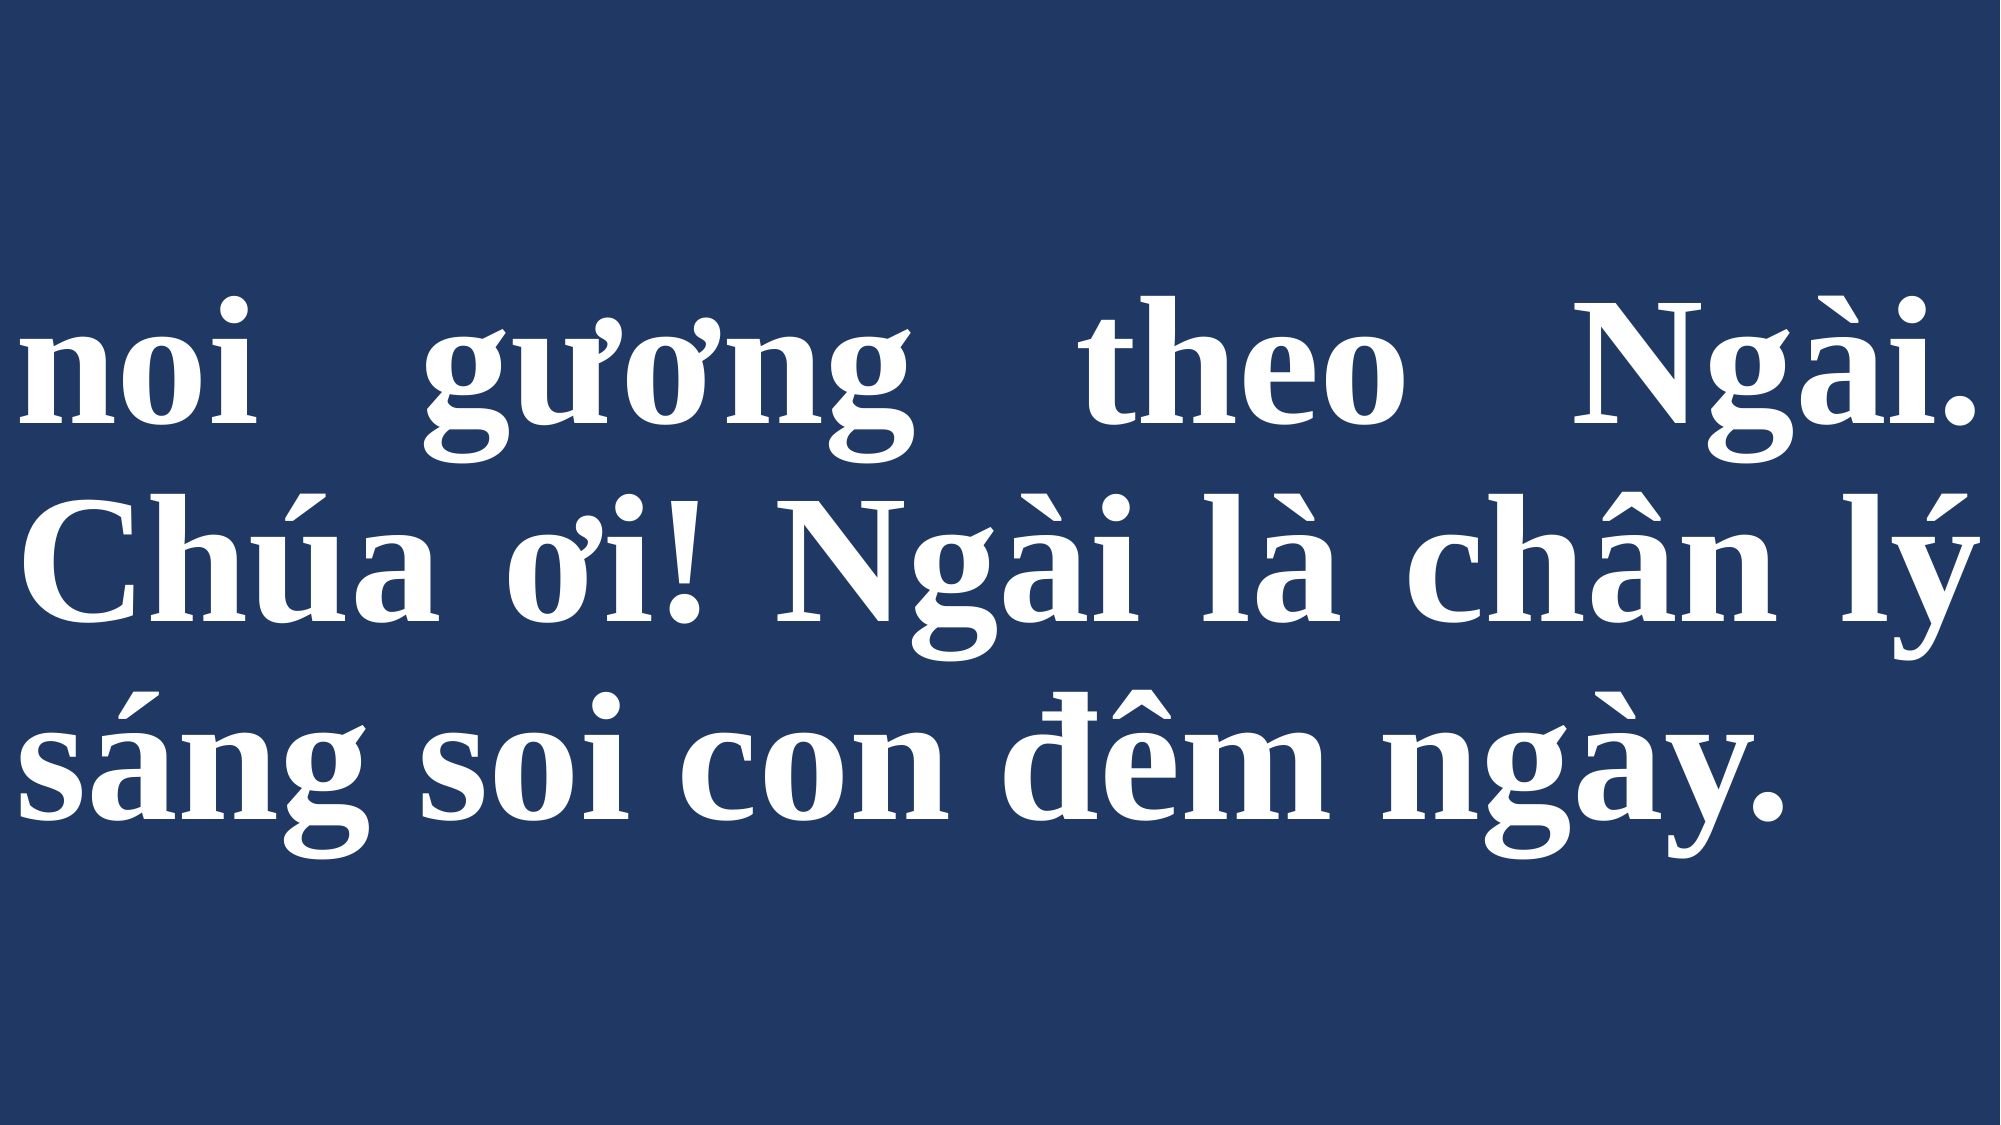

# noi gương theo Ngài. Chúa ơi! Ngài là chân lý sáng soi con đêm ngày.